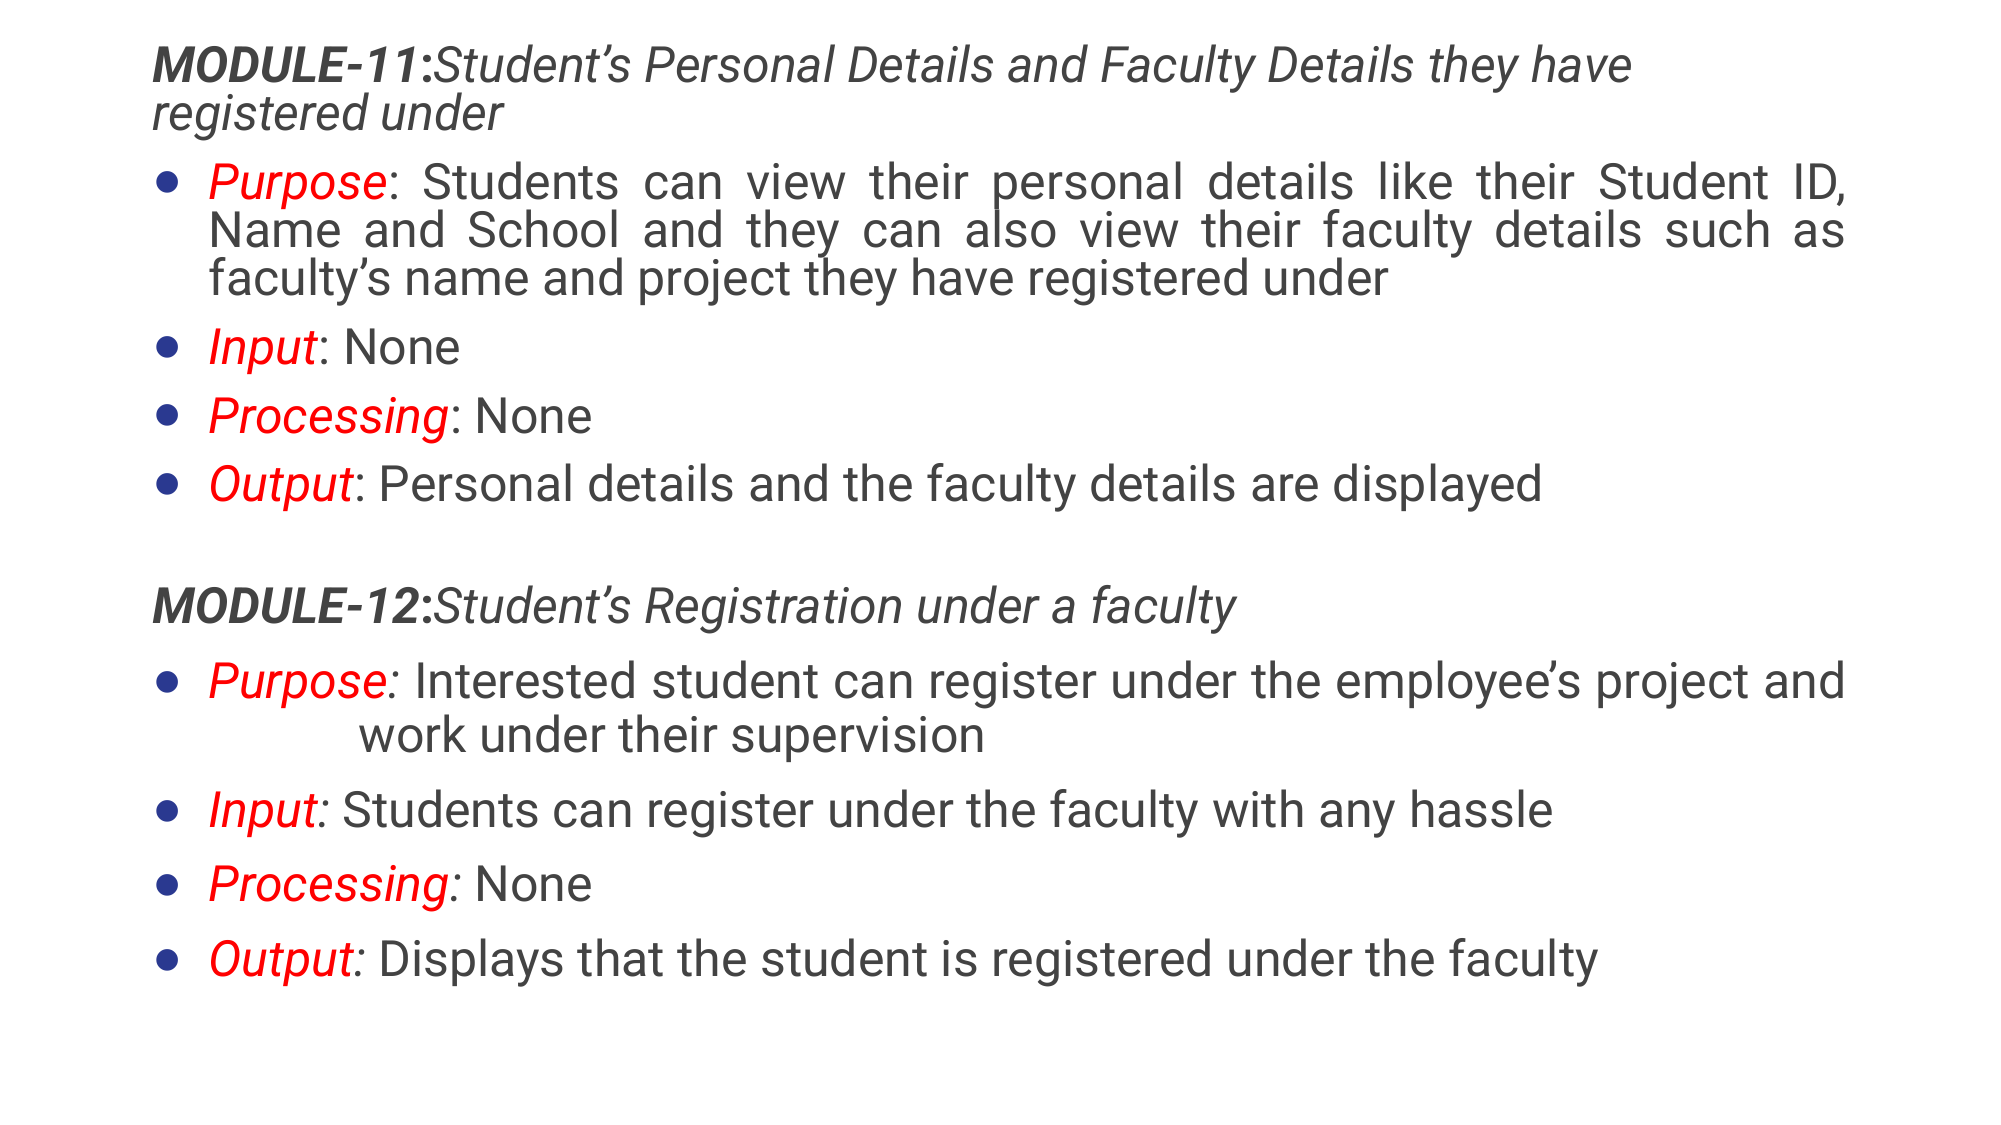

MODULE-11:Student’s Personal Details and Faculty Details they have registered under
Purpose: Students can view their personal details like their Student ID, Name and School and they can also view their faculty details such as faculty’s name and project they have registered under
Input: None
Processing: None
Output: Personal details and the faculty details are displayed

MODULE-12:Student’s Registration under a faculty
Purpose: Interested student can register under the employee’s project and 	work under their supervision
Input: Students can register under the faculty with any hassle
Processing: None
Output: Displays that the student is registered under the faculty